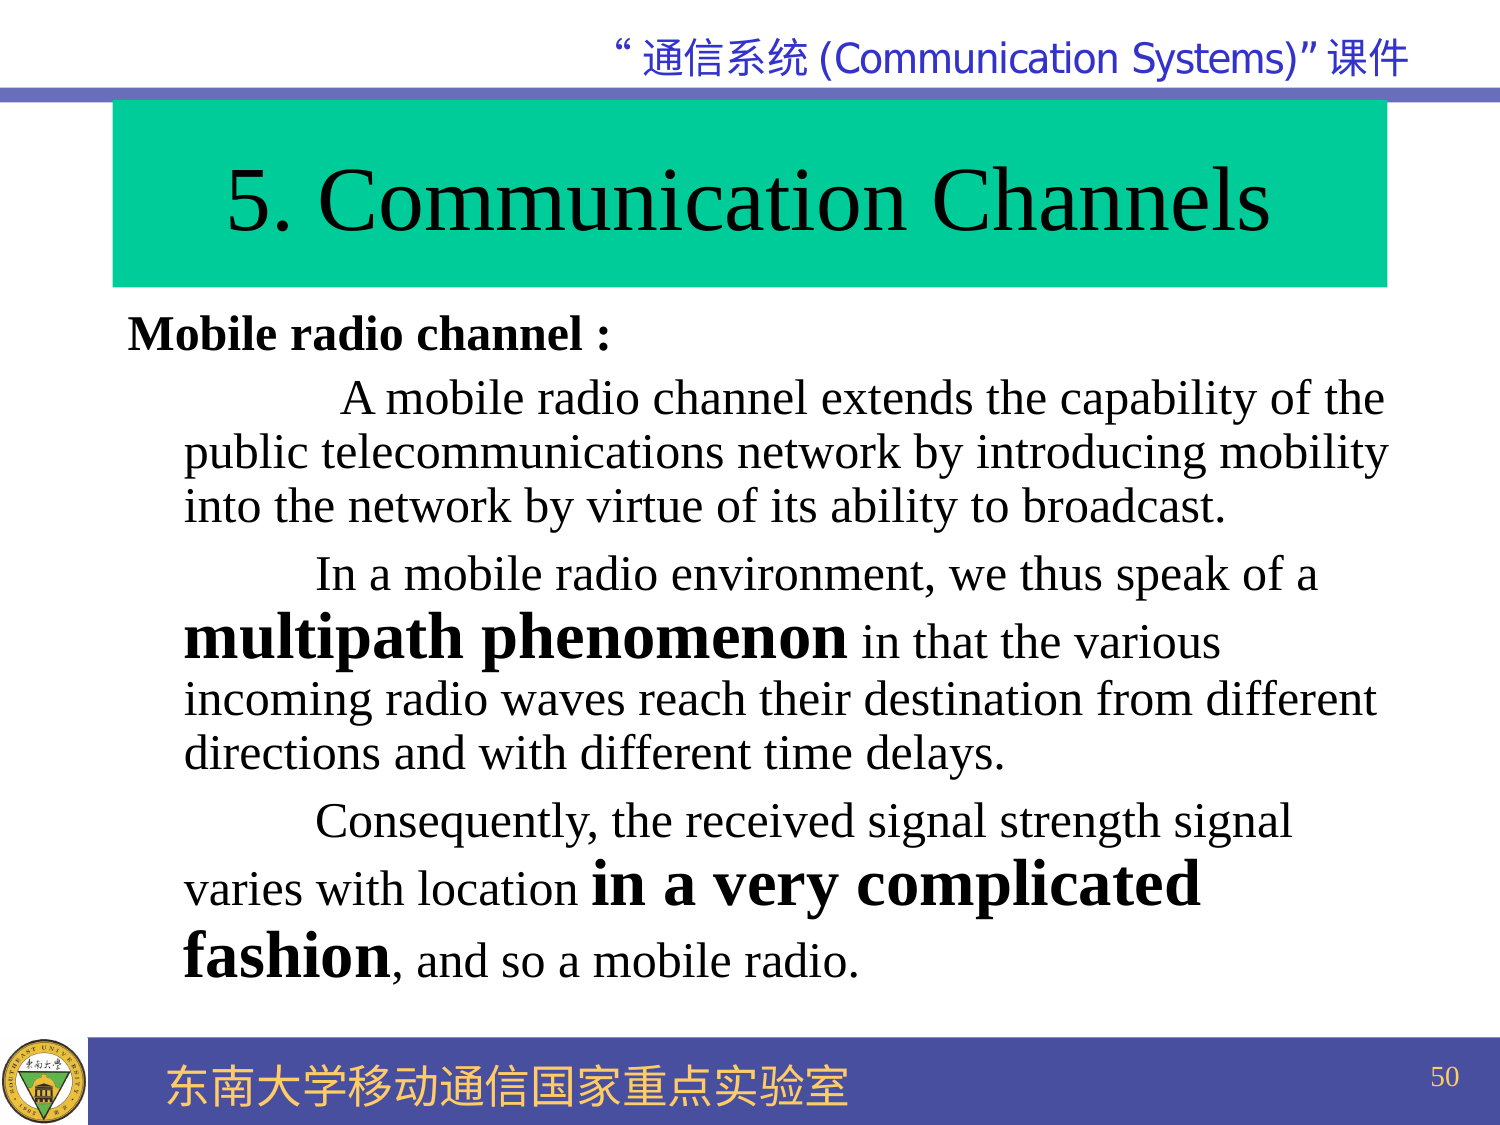

# 5. Communication Channels
Mobile radio channel :
                 A mobile radio channel extends the capability of the public telecommunications network by introducing mobility into the network by virtue of its ability to broadcast.
               In a mobile radio environment, we thus speak of a multipath phenomenon in that the various incoming radio waves reach their destination from different directions and with different time delays.
               Consequently, the received signal strength signal varies with location in a very complicated fashion, and so a mobile radio.
50